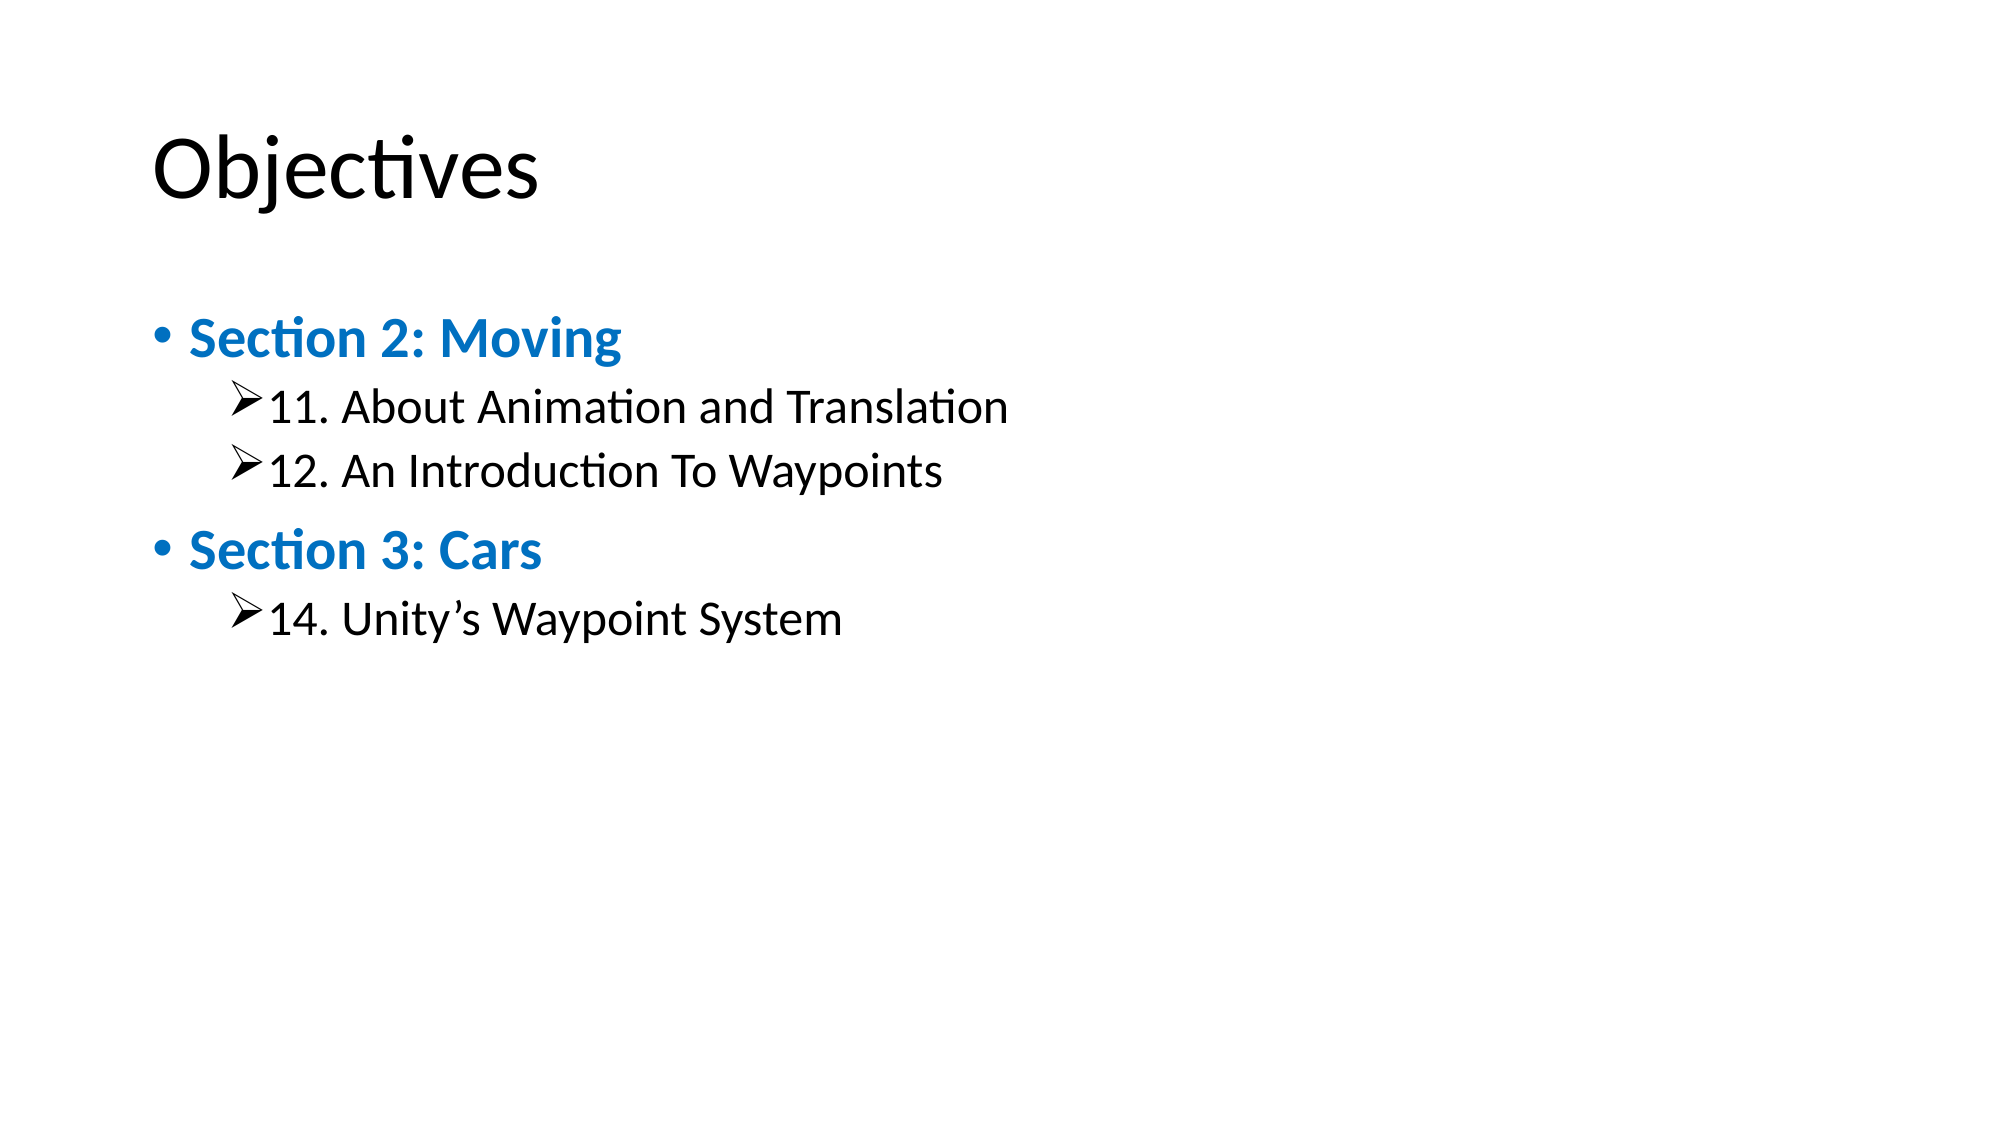

# Objectives
Section 2: Moving
11. About Animation and Translation
12. An Introduction To Waypoints
Section 3: Cars
14. Unity’s Waypoint System